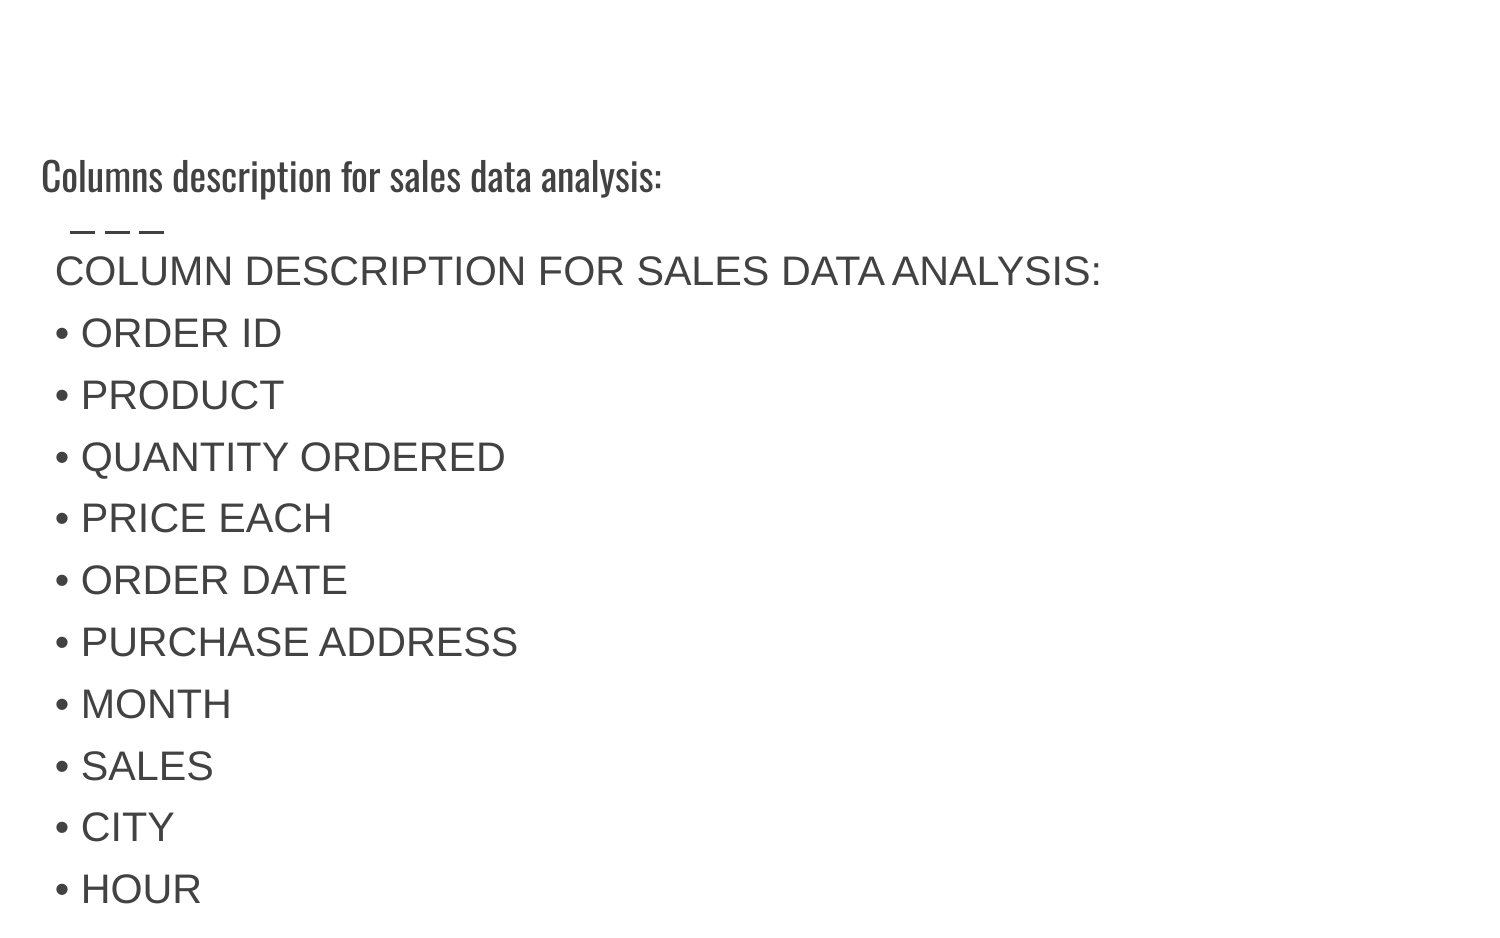

# Columns description for sales data analysis:
COLUMN DESCRIPTION FOR SALES DATA ANALYSIS:
• ORDER ID
• PRODUCT
• QUANTITY ORDERED
• PRICE EACH
• ORDER DATE
• PURCHASE ADDRESS
• MONTH
• SALES
• CITY
• HOUR